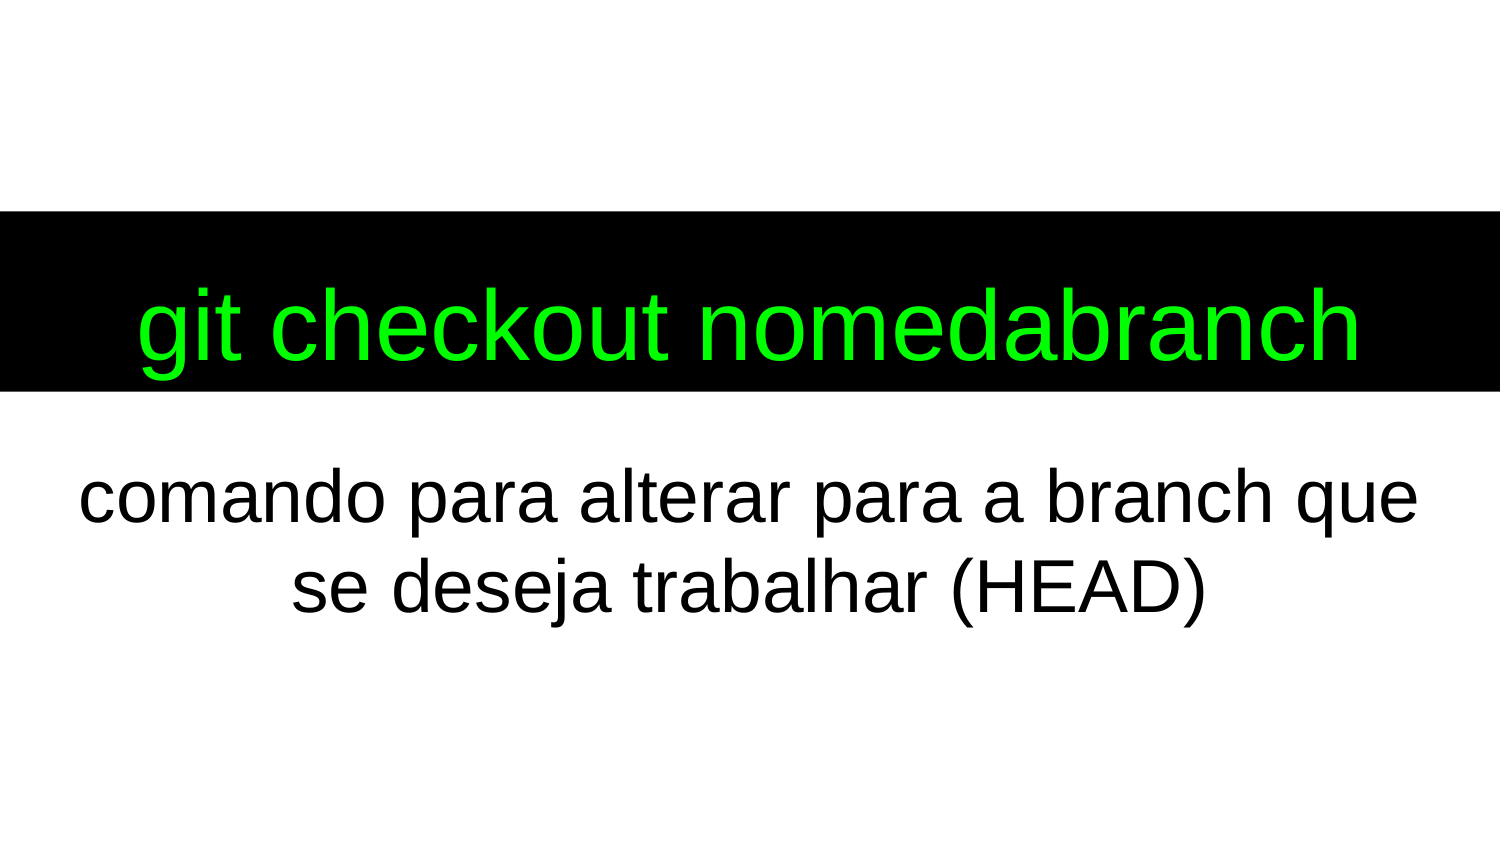

git checkout nomedabranch
comando para alterar para a branch que se deseja trabalhar (HEAD)